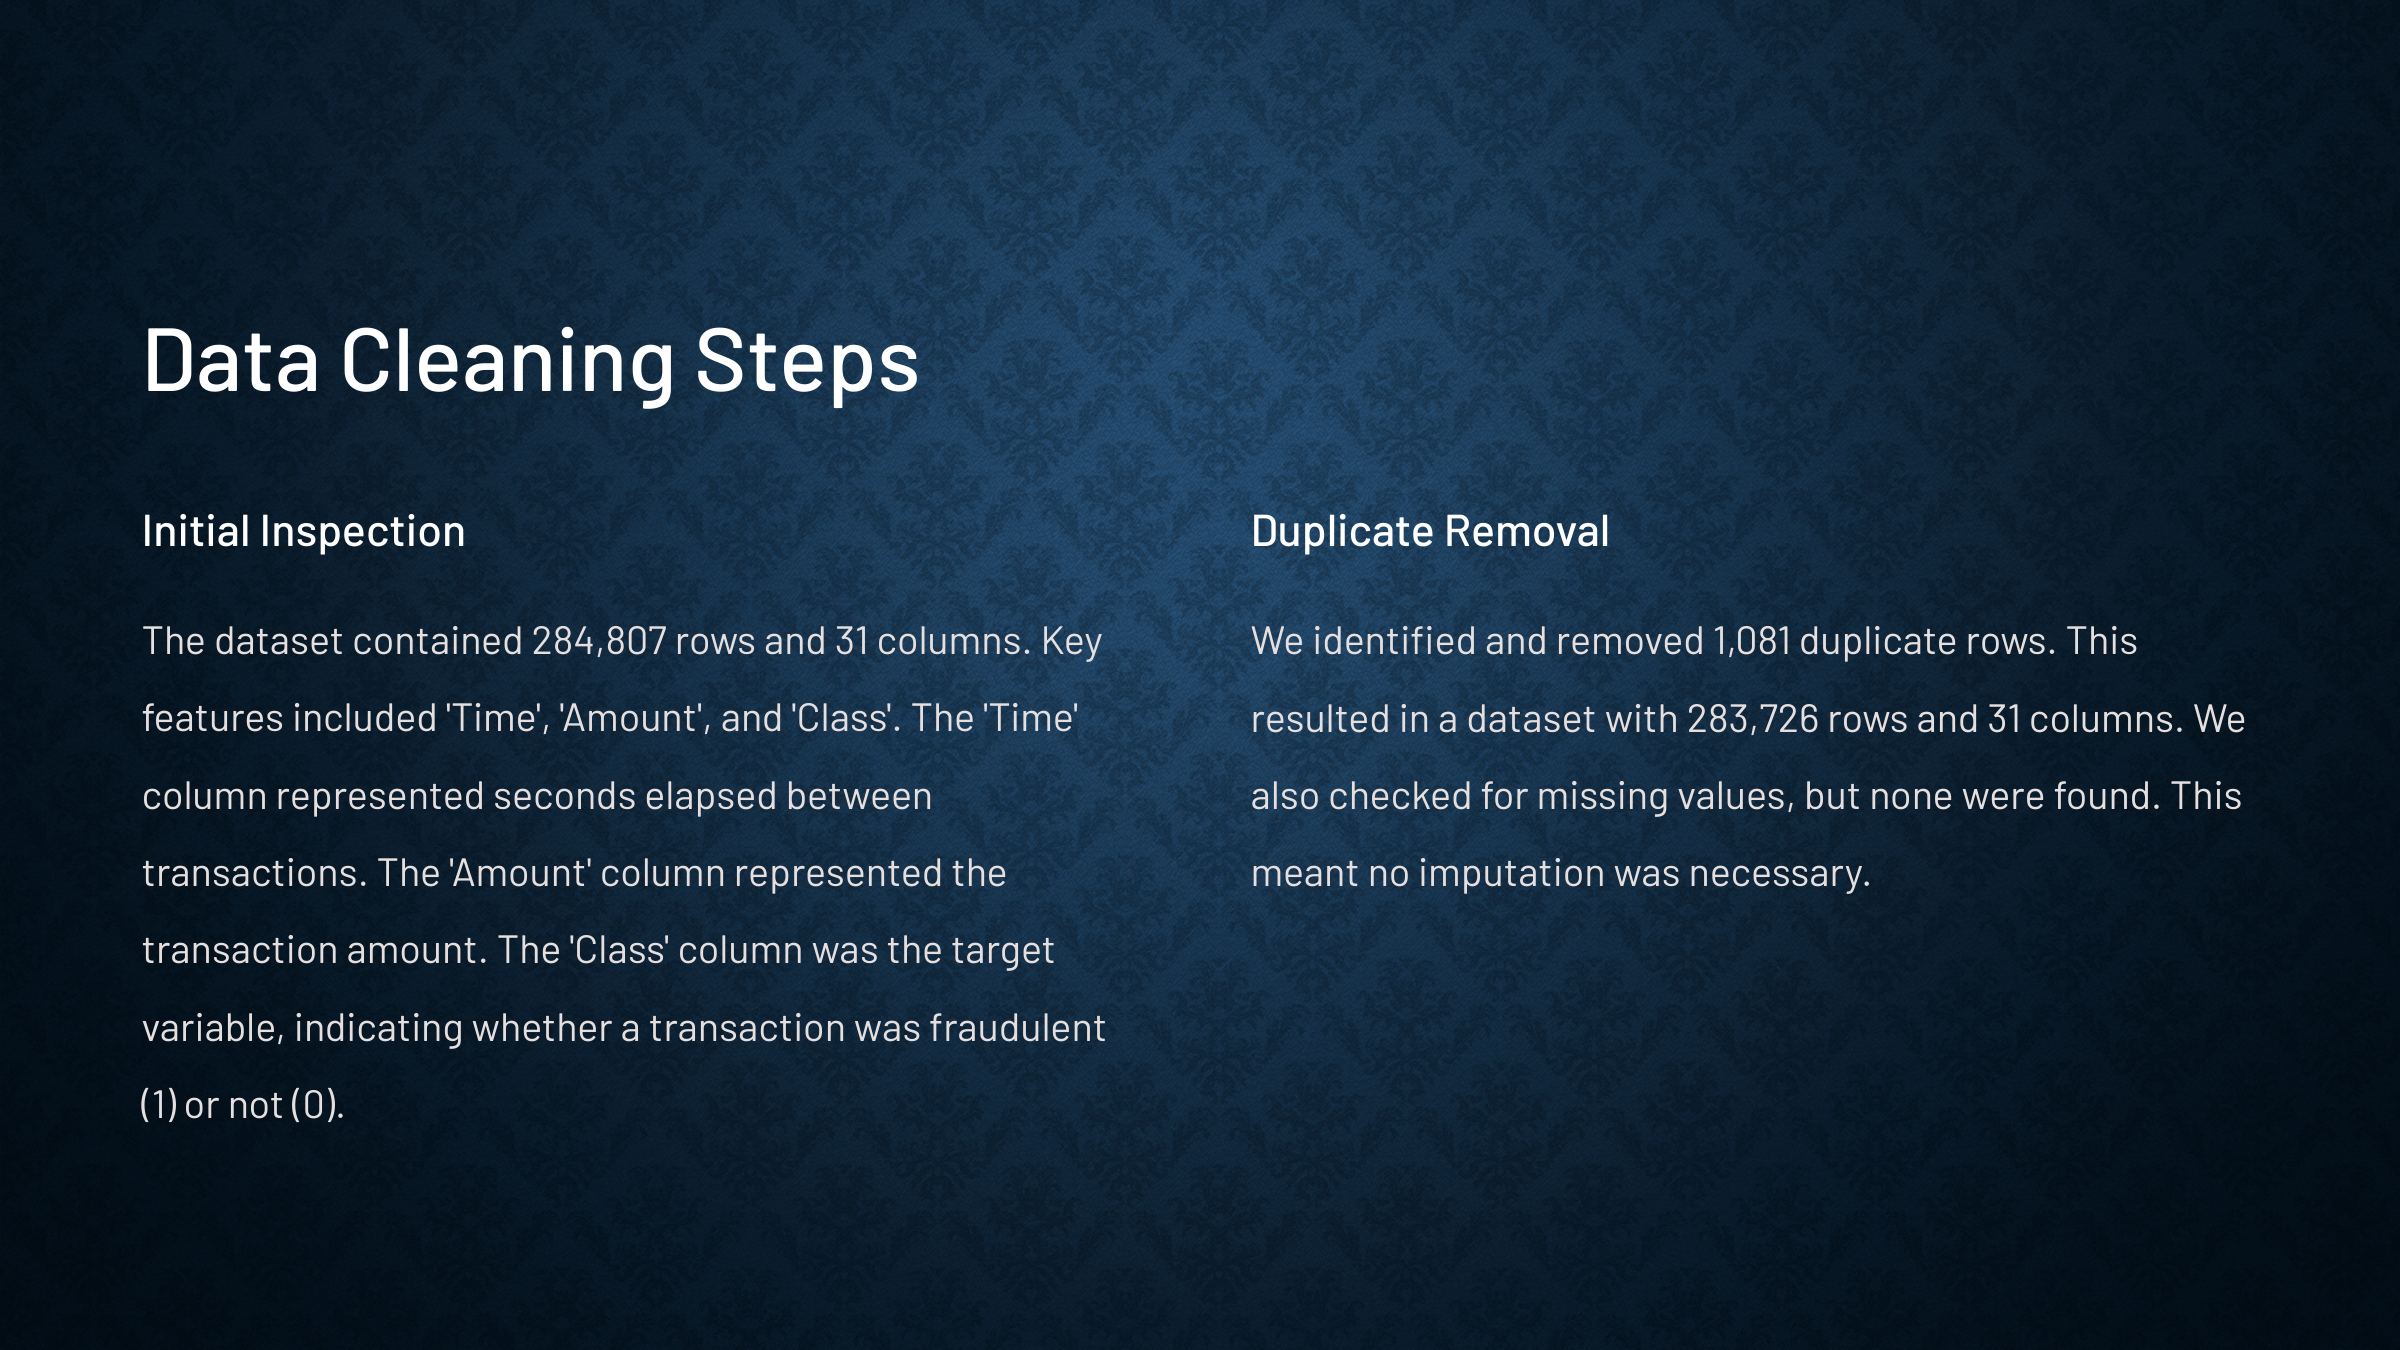

Data Cleaning Steps
Initial Inspection
Duplicate Removal
The dataset contained 284,807 rows and 31 columns. Key features included 'Time', 'Amount', and 'Class'. The 'Time' column represented seconds elapsed between transactions. The 'Amount' column represented the transaction amount. The 'Class' column was the target variable, indicating whether a transaction was fraudulent (1) or not (0).
We identified and removed 1,081 duplicate rows. This resulted in a dataset with 283,726 rows and 31 columns. We also checked for missing values, but none were found. This meant no imputation was necessary.